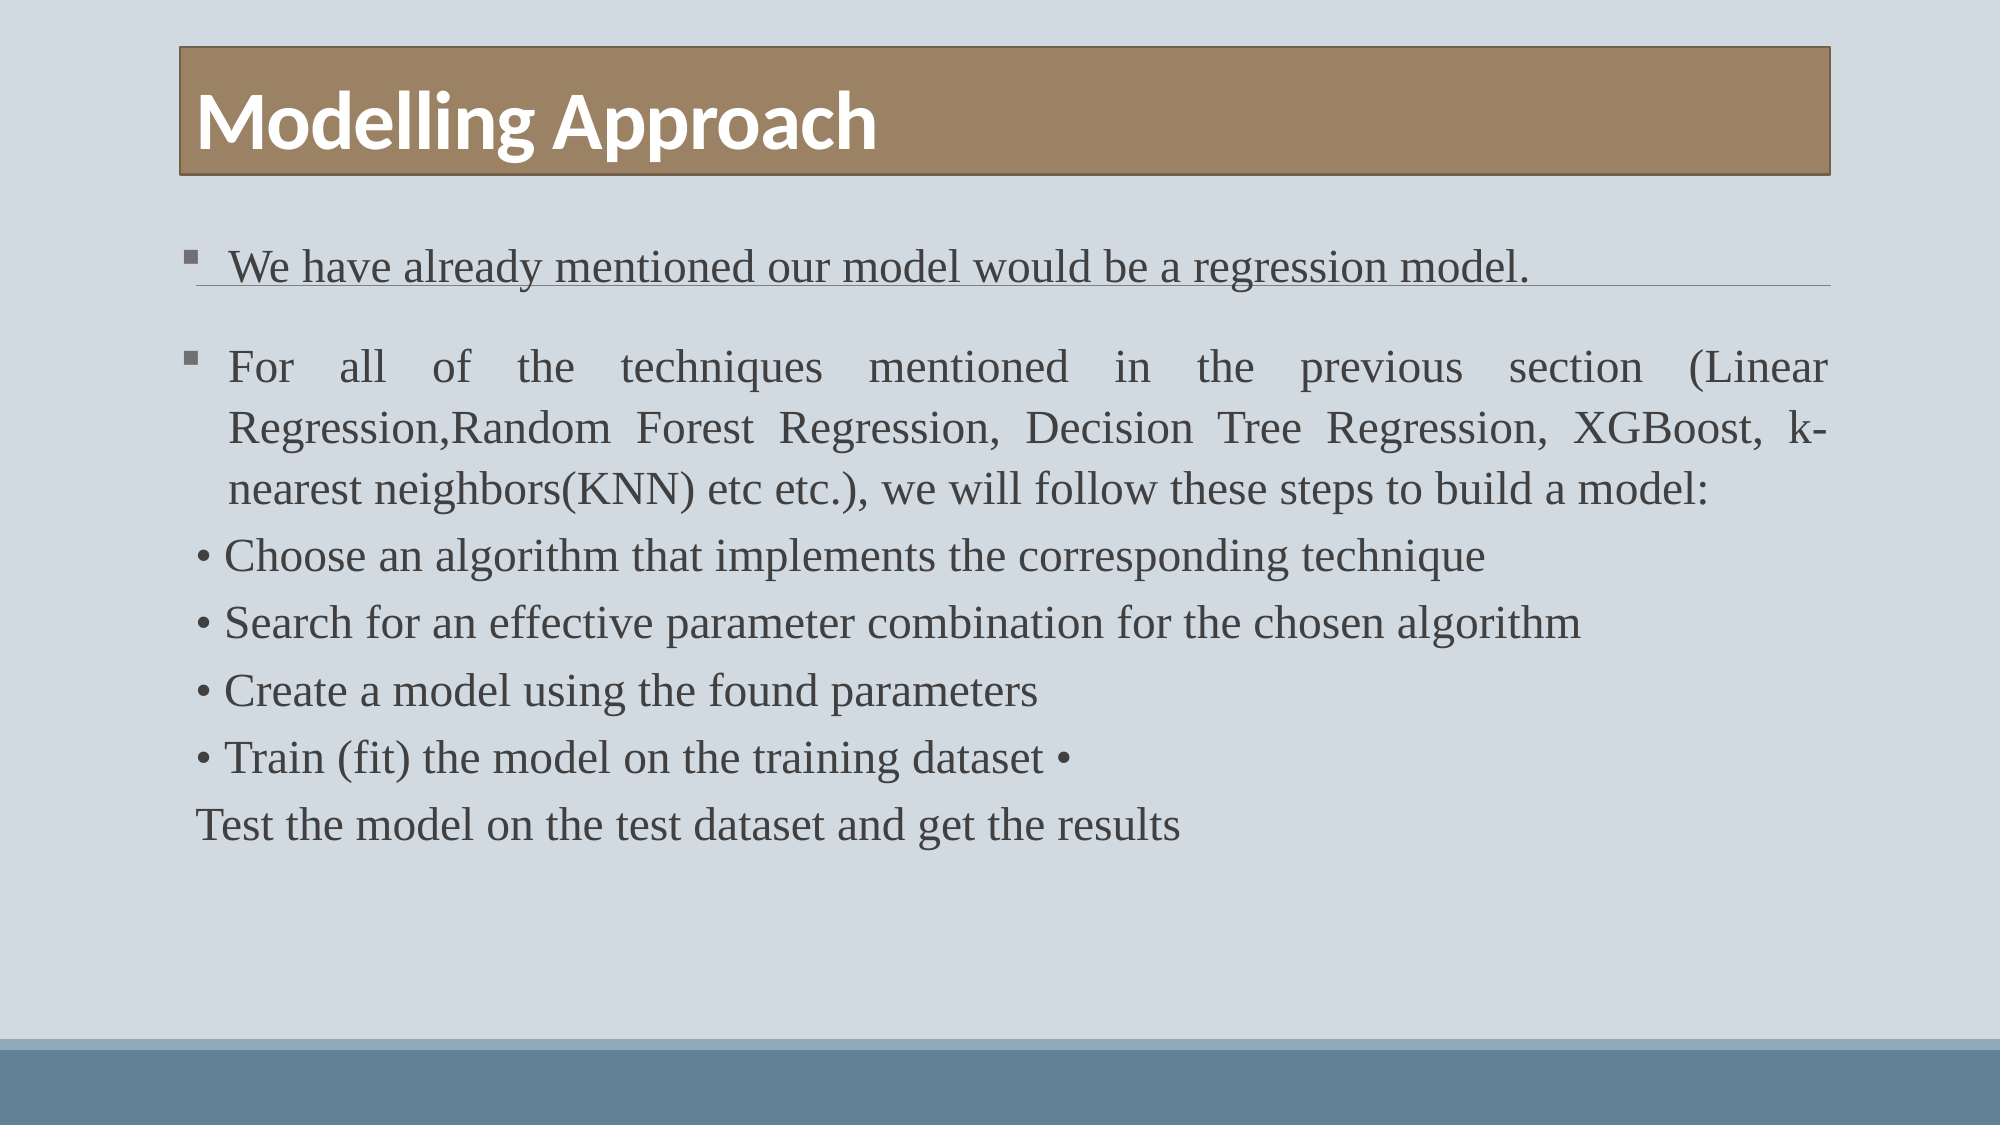

# Modelling Approach
We have already mentioned our model would be a regression model.
For all of the techniques mentioned in the previous section (Linear Regression,Random Forest Regression, Decision Tree Regression, XGBoost, k-nearest neighbors(KNN) etc etc.), we will follow these steps to build a model:
• Choose an algorithm that implements the corresponding technique
• Search for an effective parameter combination for the chosen algorithm
• Create a model using the found parameters
• Train (fit) the model on the training dataset •
Test the model on the test dataset and get the results